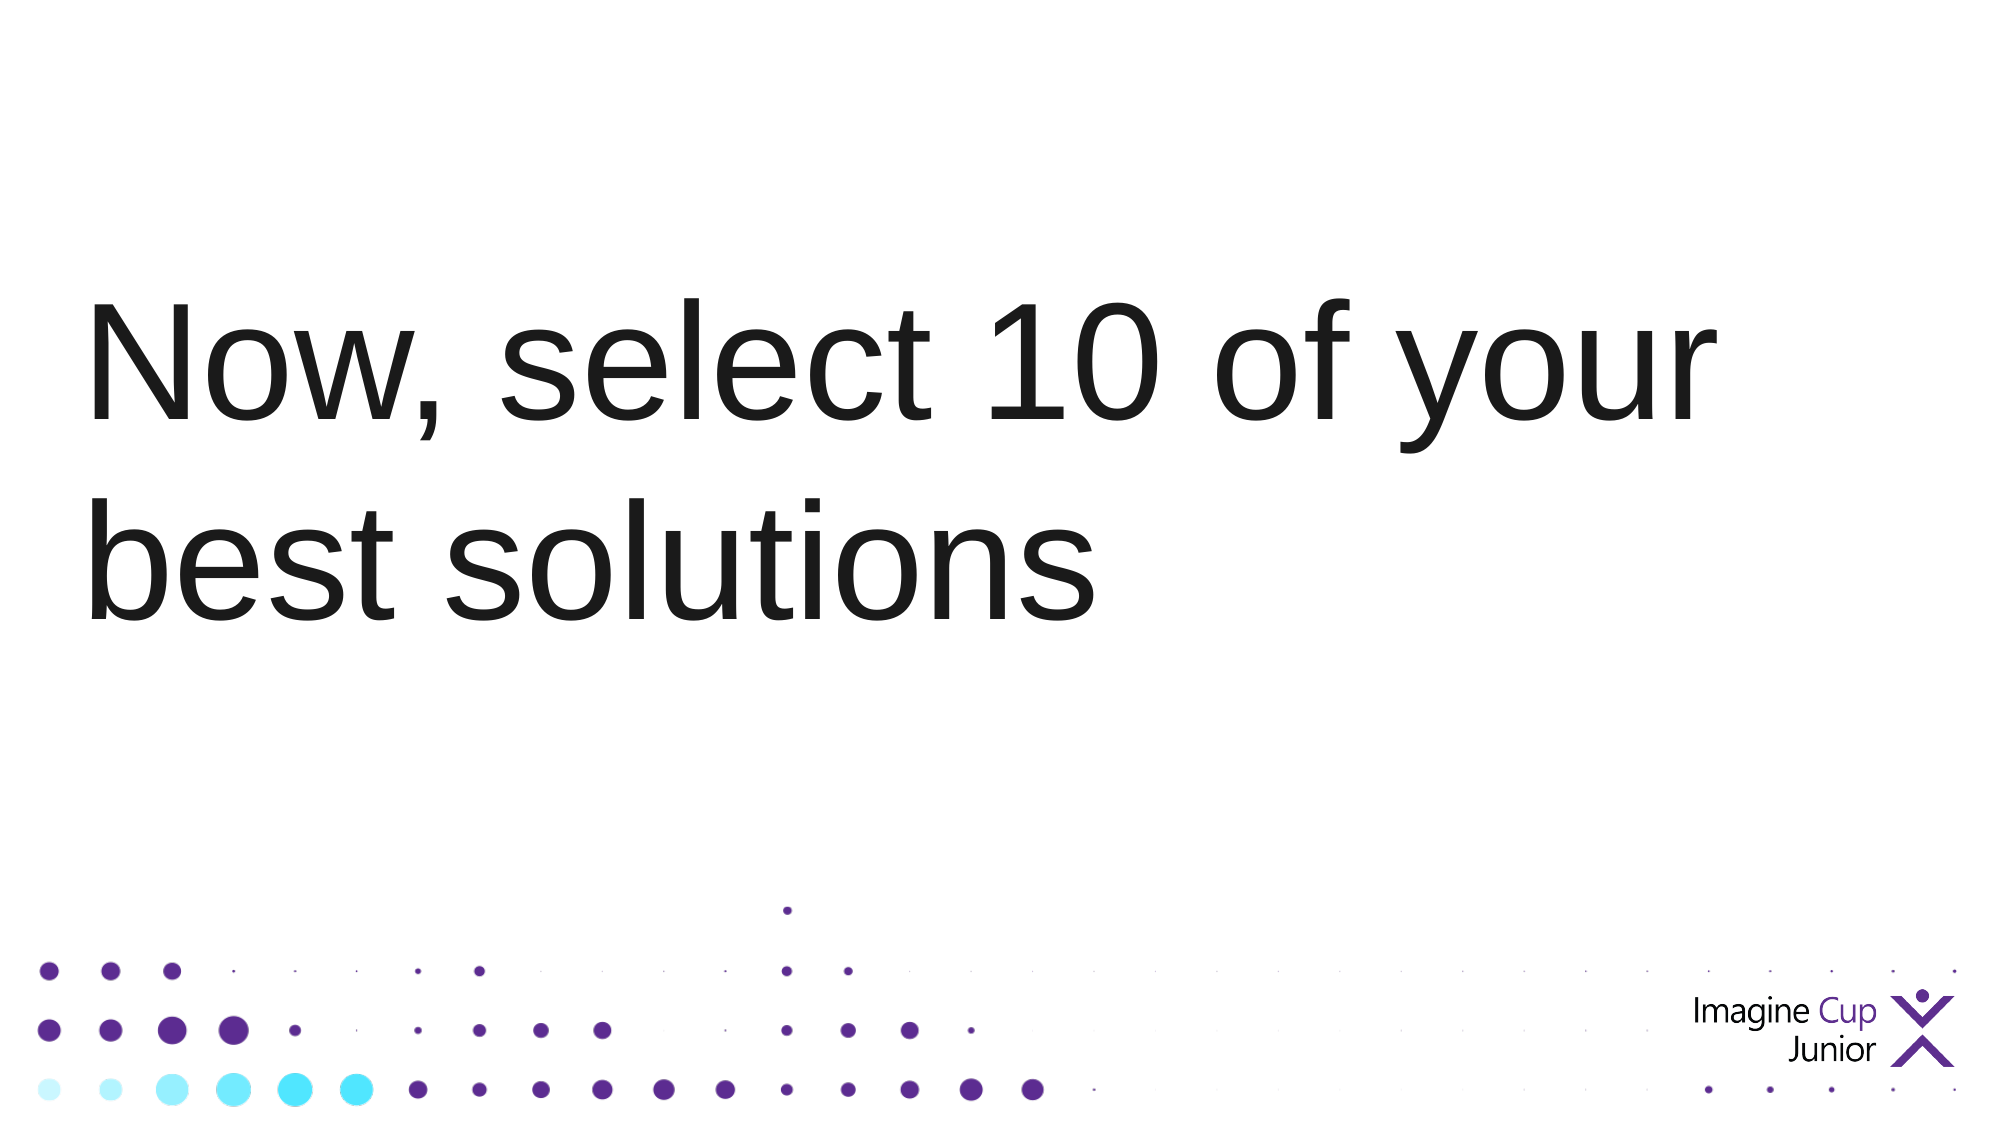

Now, select 10 of your
best solutions